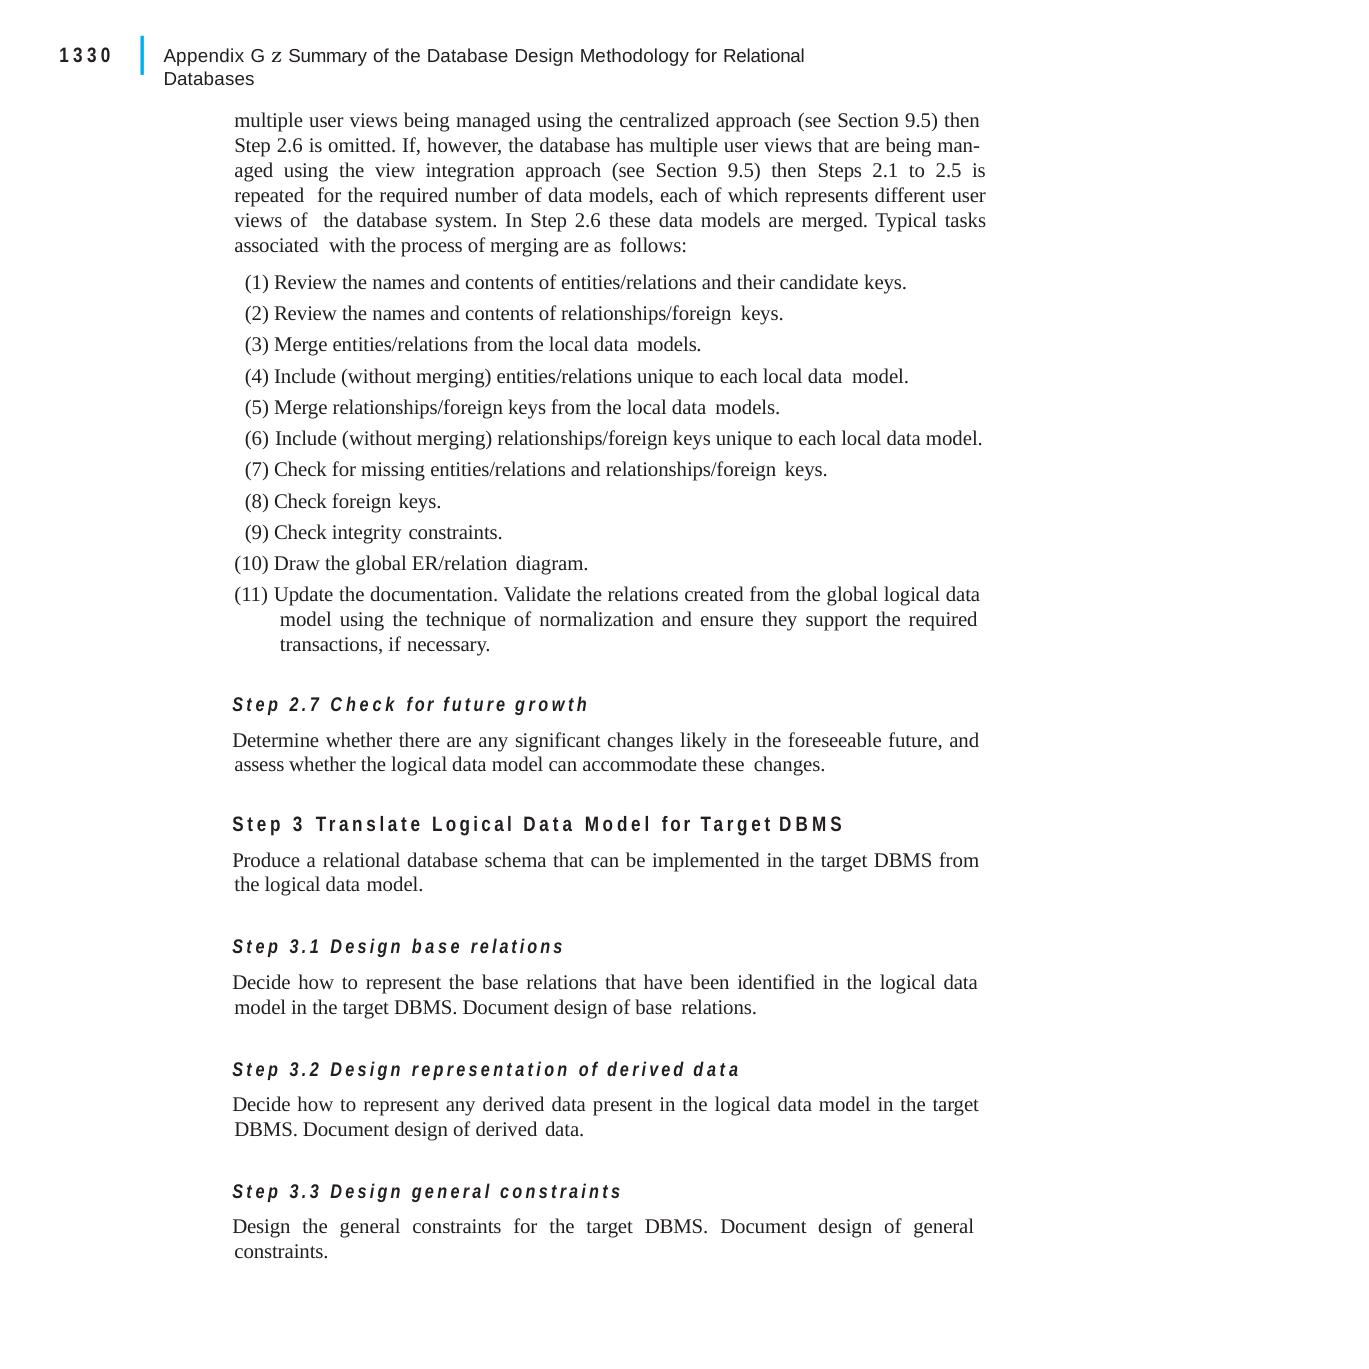

|
1330
Appendix G z Summary of the Database Design Methodology for Relational Databases
multiple user views being managed using the centralized approach (see Section 9.5) then  Step 2.6 is omitted. If, however, the database has multiple user views that are being man-  aged using the view integration approach (see Section 9.5) then Steps 2.1 to 2.5 is repeated  for the required number of data models, each of which represents different user views of  the database system. In Step 2.6 these data models are merged. Typical tasks associated  with the process of merging are as follows:
(1) Review the names and contents of entities/relations and their candidate keys.
(2) Review the names and contents of relationships/foreign keys.
(3) Merge entities/relations from the local data models.
(4) Include (without merging) entities/relations unique to each local data model.
(5) Merge relationships/foreign keys from the local data models.
(6) Include (without merging) relationships/foreign keys unique to each local data model.
(7) Check for missing entities/relations and relationships/foreign keys.
(8) Check foreign keys.
(9) Check integrity constraints.
(10) Draw the global ER/relation diagram.
(11) Update the documentation. Validate the relations created from the global logical data  model using the technique of normalization and ensure they support the required  transactions, if necessary.

Step 2.7 Check for future growth
Determine whether there are any significant changes likely in the foreseeable future, and  assess whether the logical data model can accommodate these changes.

Step 3 Translate Logical Data Model for Target DBMS
Produce a relational database schema that can be implemented in the target DBMS from  the logical data model.

Step 3.1 Design base relations
Decide how to represent the base relations that have been identified in the logical data  model in the target DBMS. Document design of base relations.

Step 3.2 Design representation of derived data
Decide how to represent any derived data present in the logical data model in the target  DBMS. Document design of derived data.

Step 3.3 Design general constraints
Design the general constraints for the target DBMS. Document design of general  constraints.